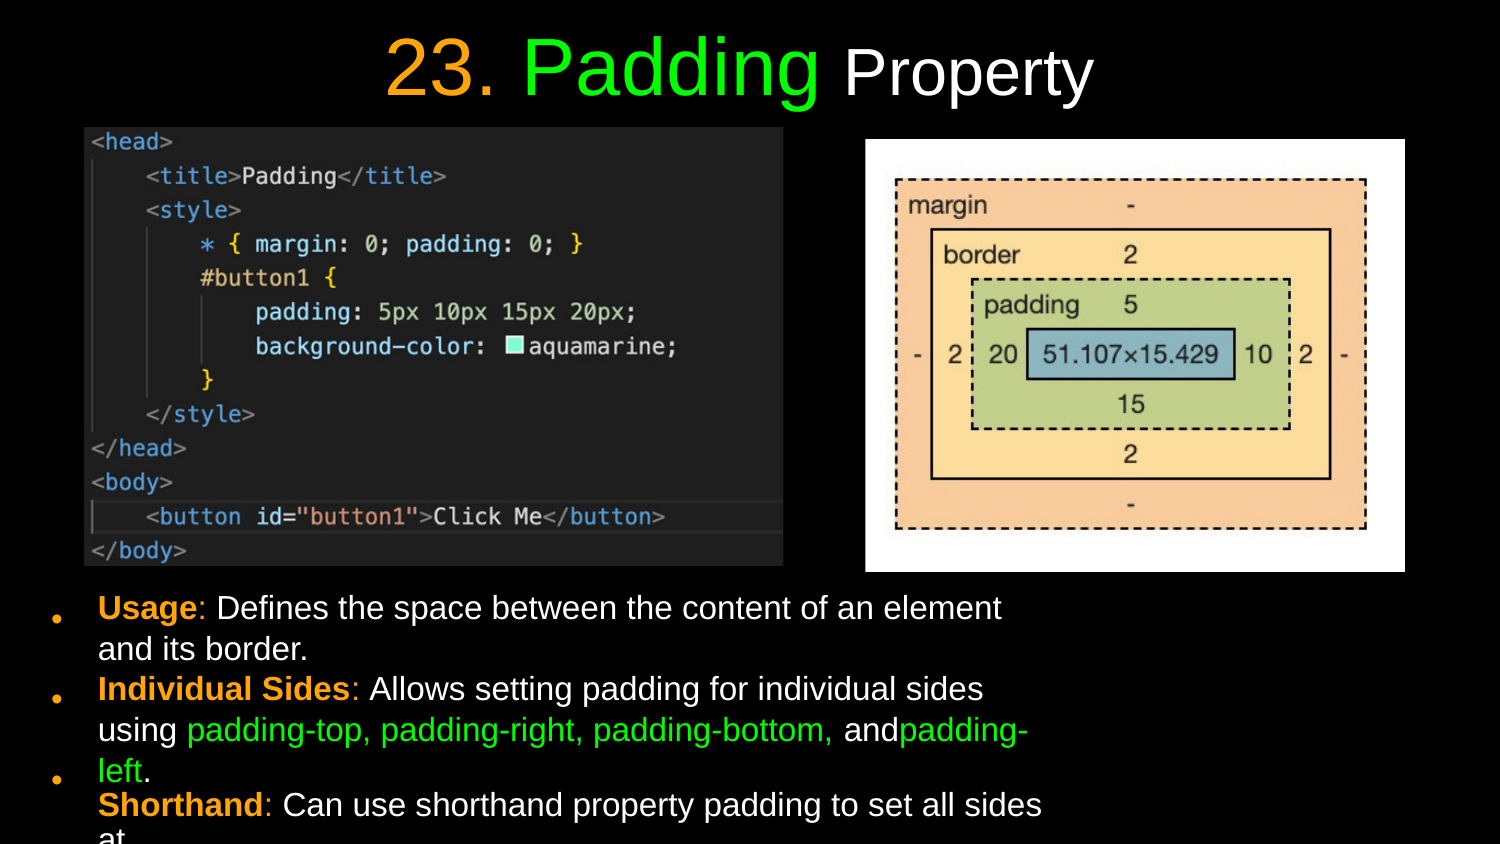

23. Padding
Property

• • •
Usage: Defines the space between the content of an element and its border.
Individual Sides: Allows setting padding for individual sides using padding-top, padding-right, padding-bottom, andpadding-left.
Shorthand: Can use shorthand property padding to set all sides at
once, e.g., padding: 10px 20px 10px 20px.